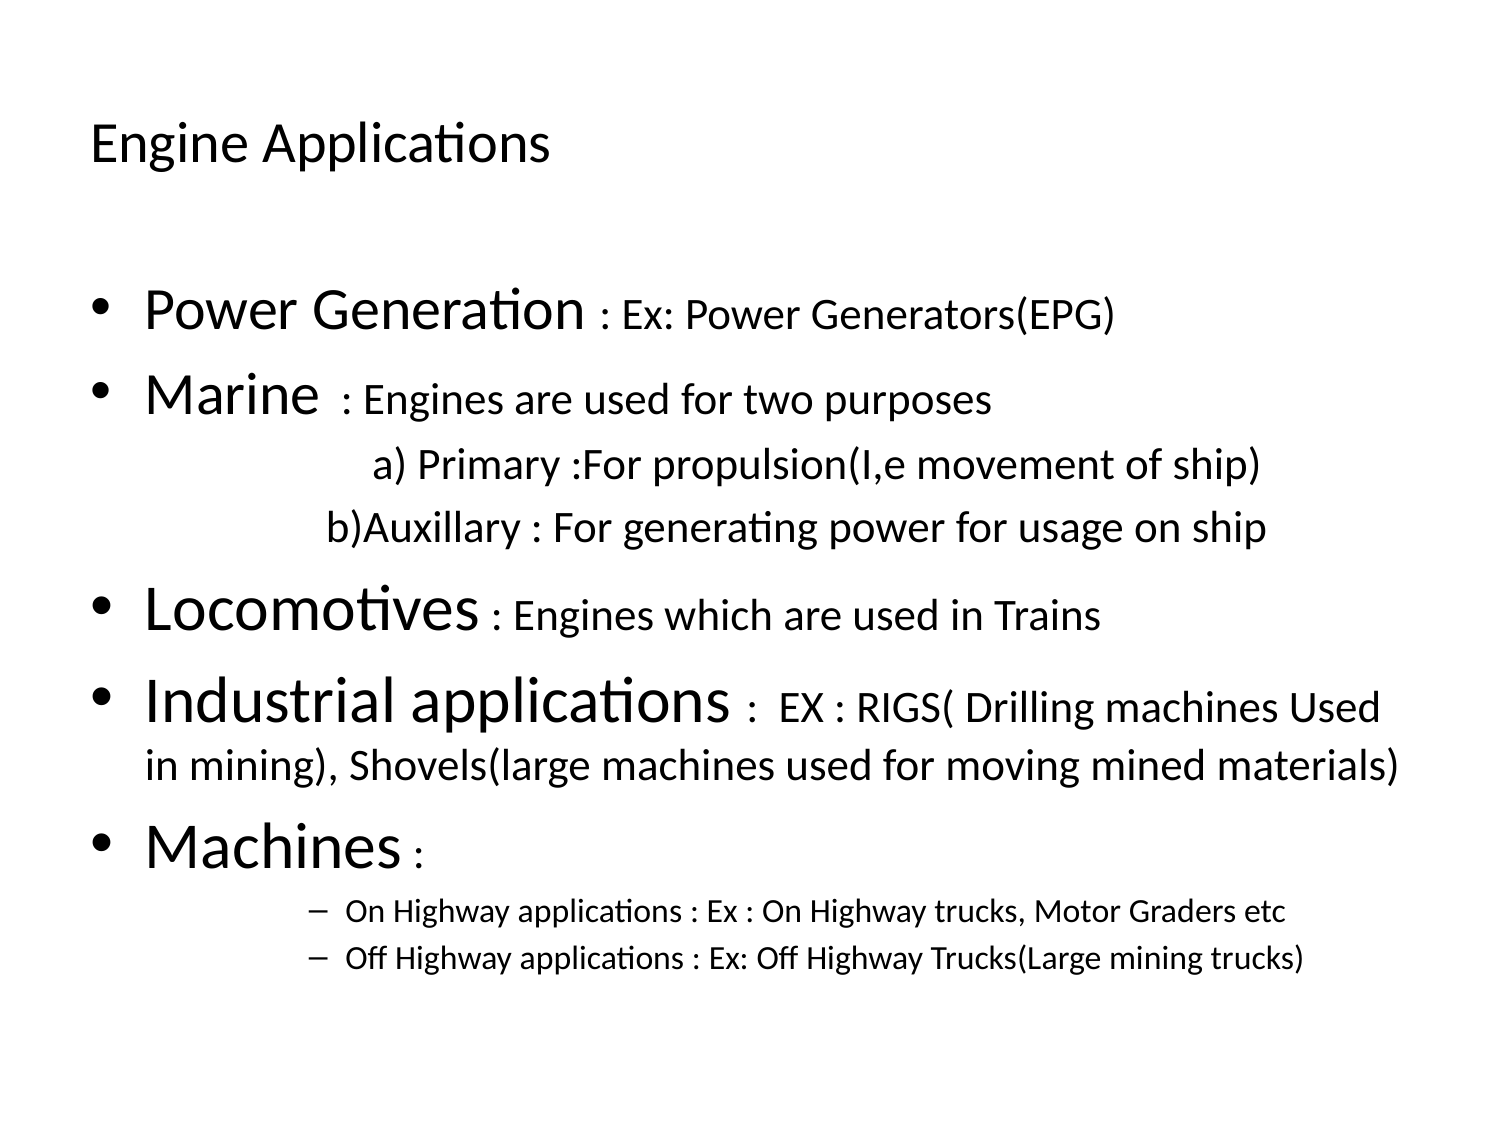

# Engine Applications
Power Generation : Ex: Power Generators(EPG)
Marine  : Engines are used for two purposes
		         a) Primary :For propulsion(I,e movement of ship)
                       b)Auxillary : For generating power for usage on ship
Locomotives : Engines which are used in Trains
Industrial applications :  EX : RIGS( Drilling machines Used in mining), Shovels(large machines used for moving mined materials)
Machines :
On Highway applications : Ex : On Highway trucks, Motor Graders etc
Off Highway applications : Ex: Off Highway Trucks(Large mining trucks)